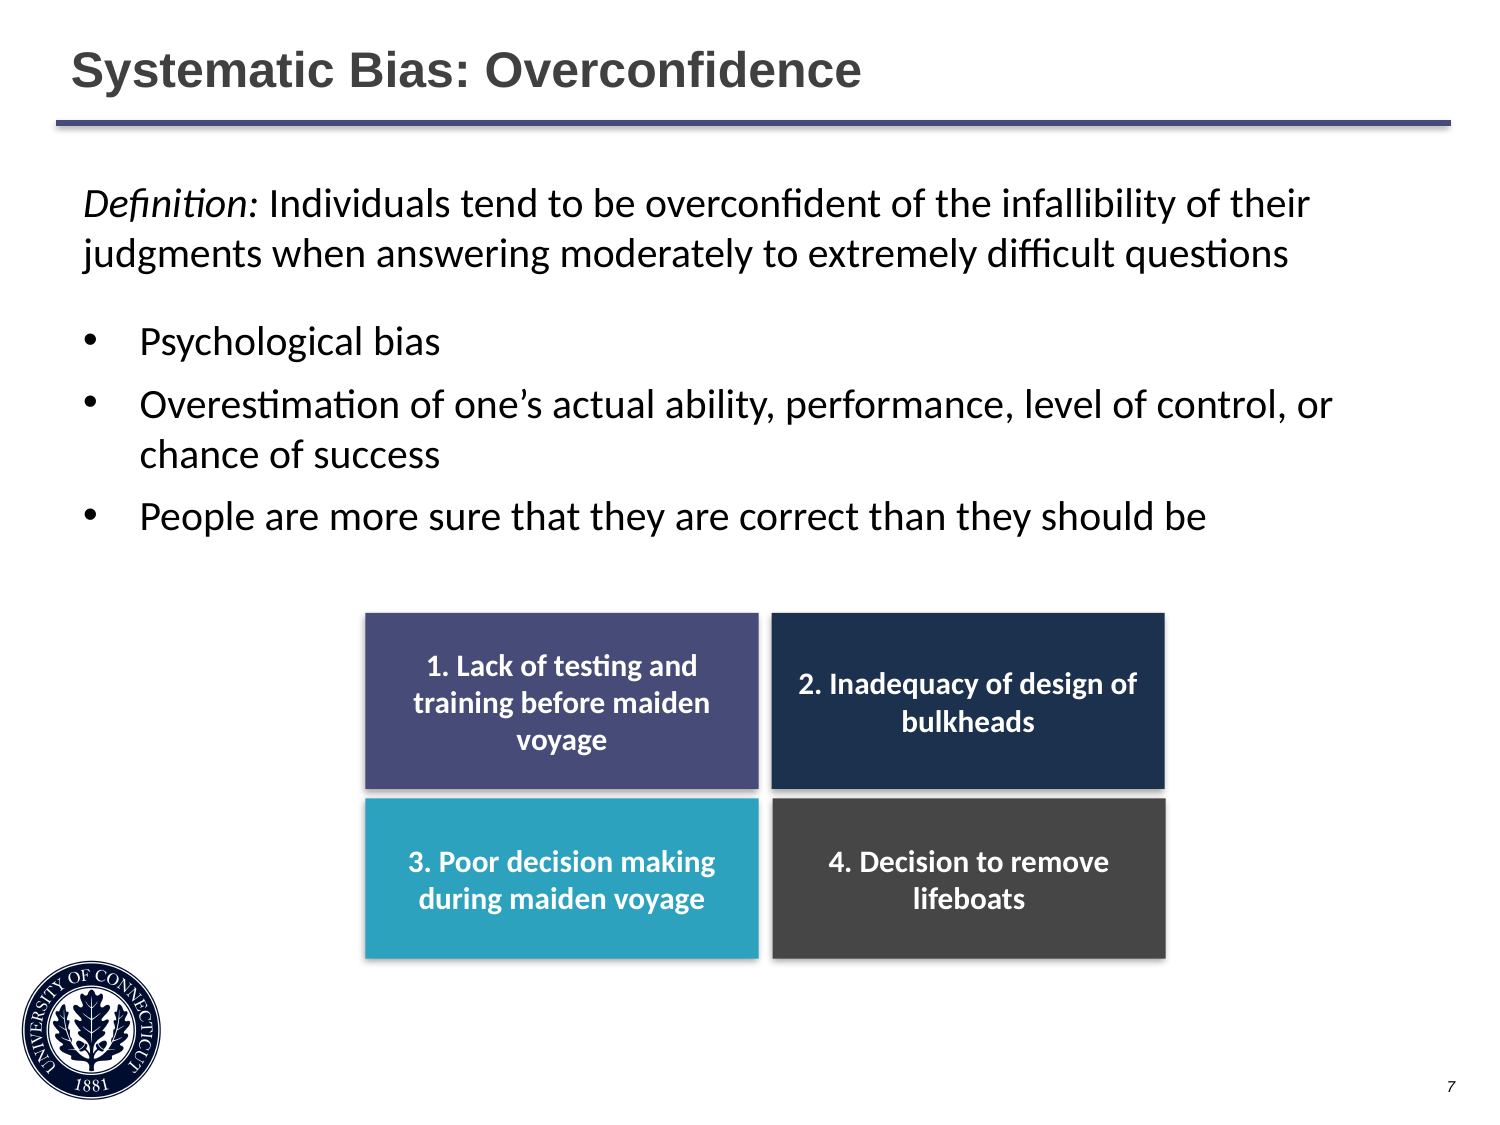

Systematic Bias: Overconfidence
Definition: Individuals tend to be overconfident of the infallibility of their judgments when answering moderately to extremely difficult questions
Psychological bias

Overestimation of one’s actual ability, performance, level of control, or chance of success

People are more sure that they are correct than they should be

2. Inadequacy of design of bulkheads
1. Lack of testing and training before maiden voyage
3. Poor decision making during maiden voyage
4. Decision to remove lifeboats